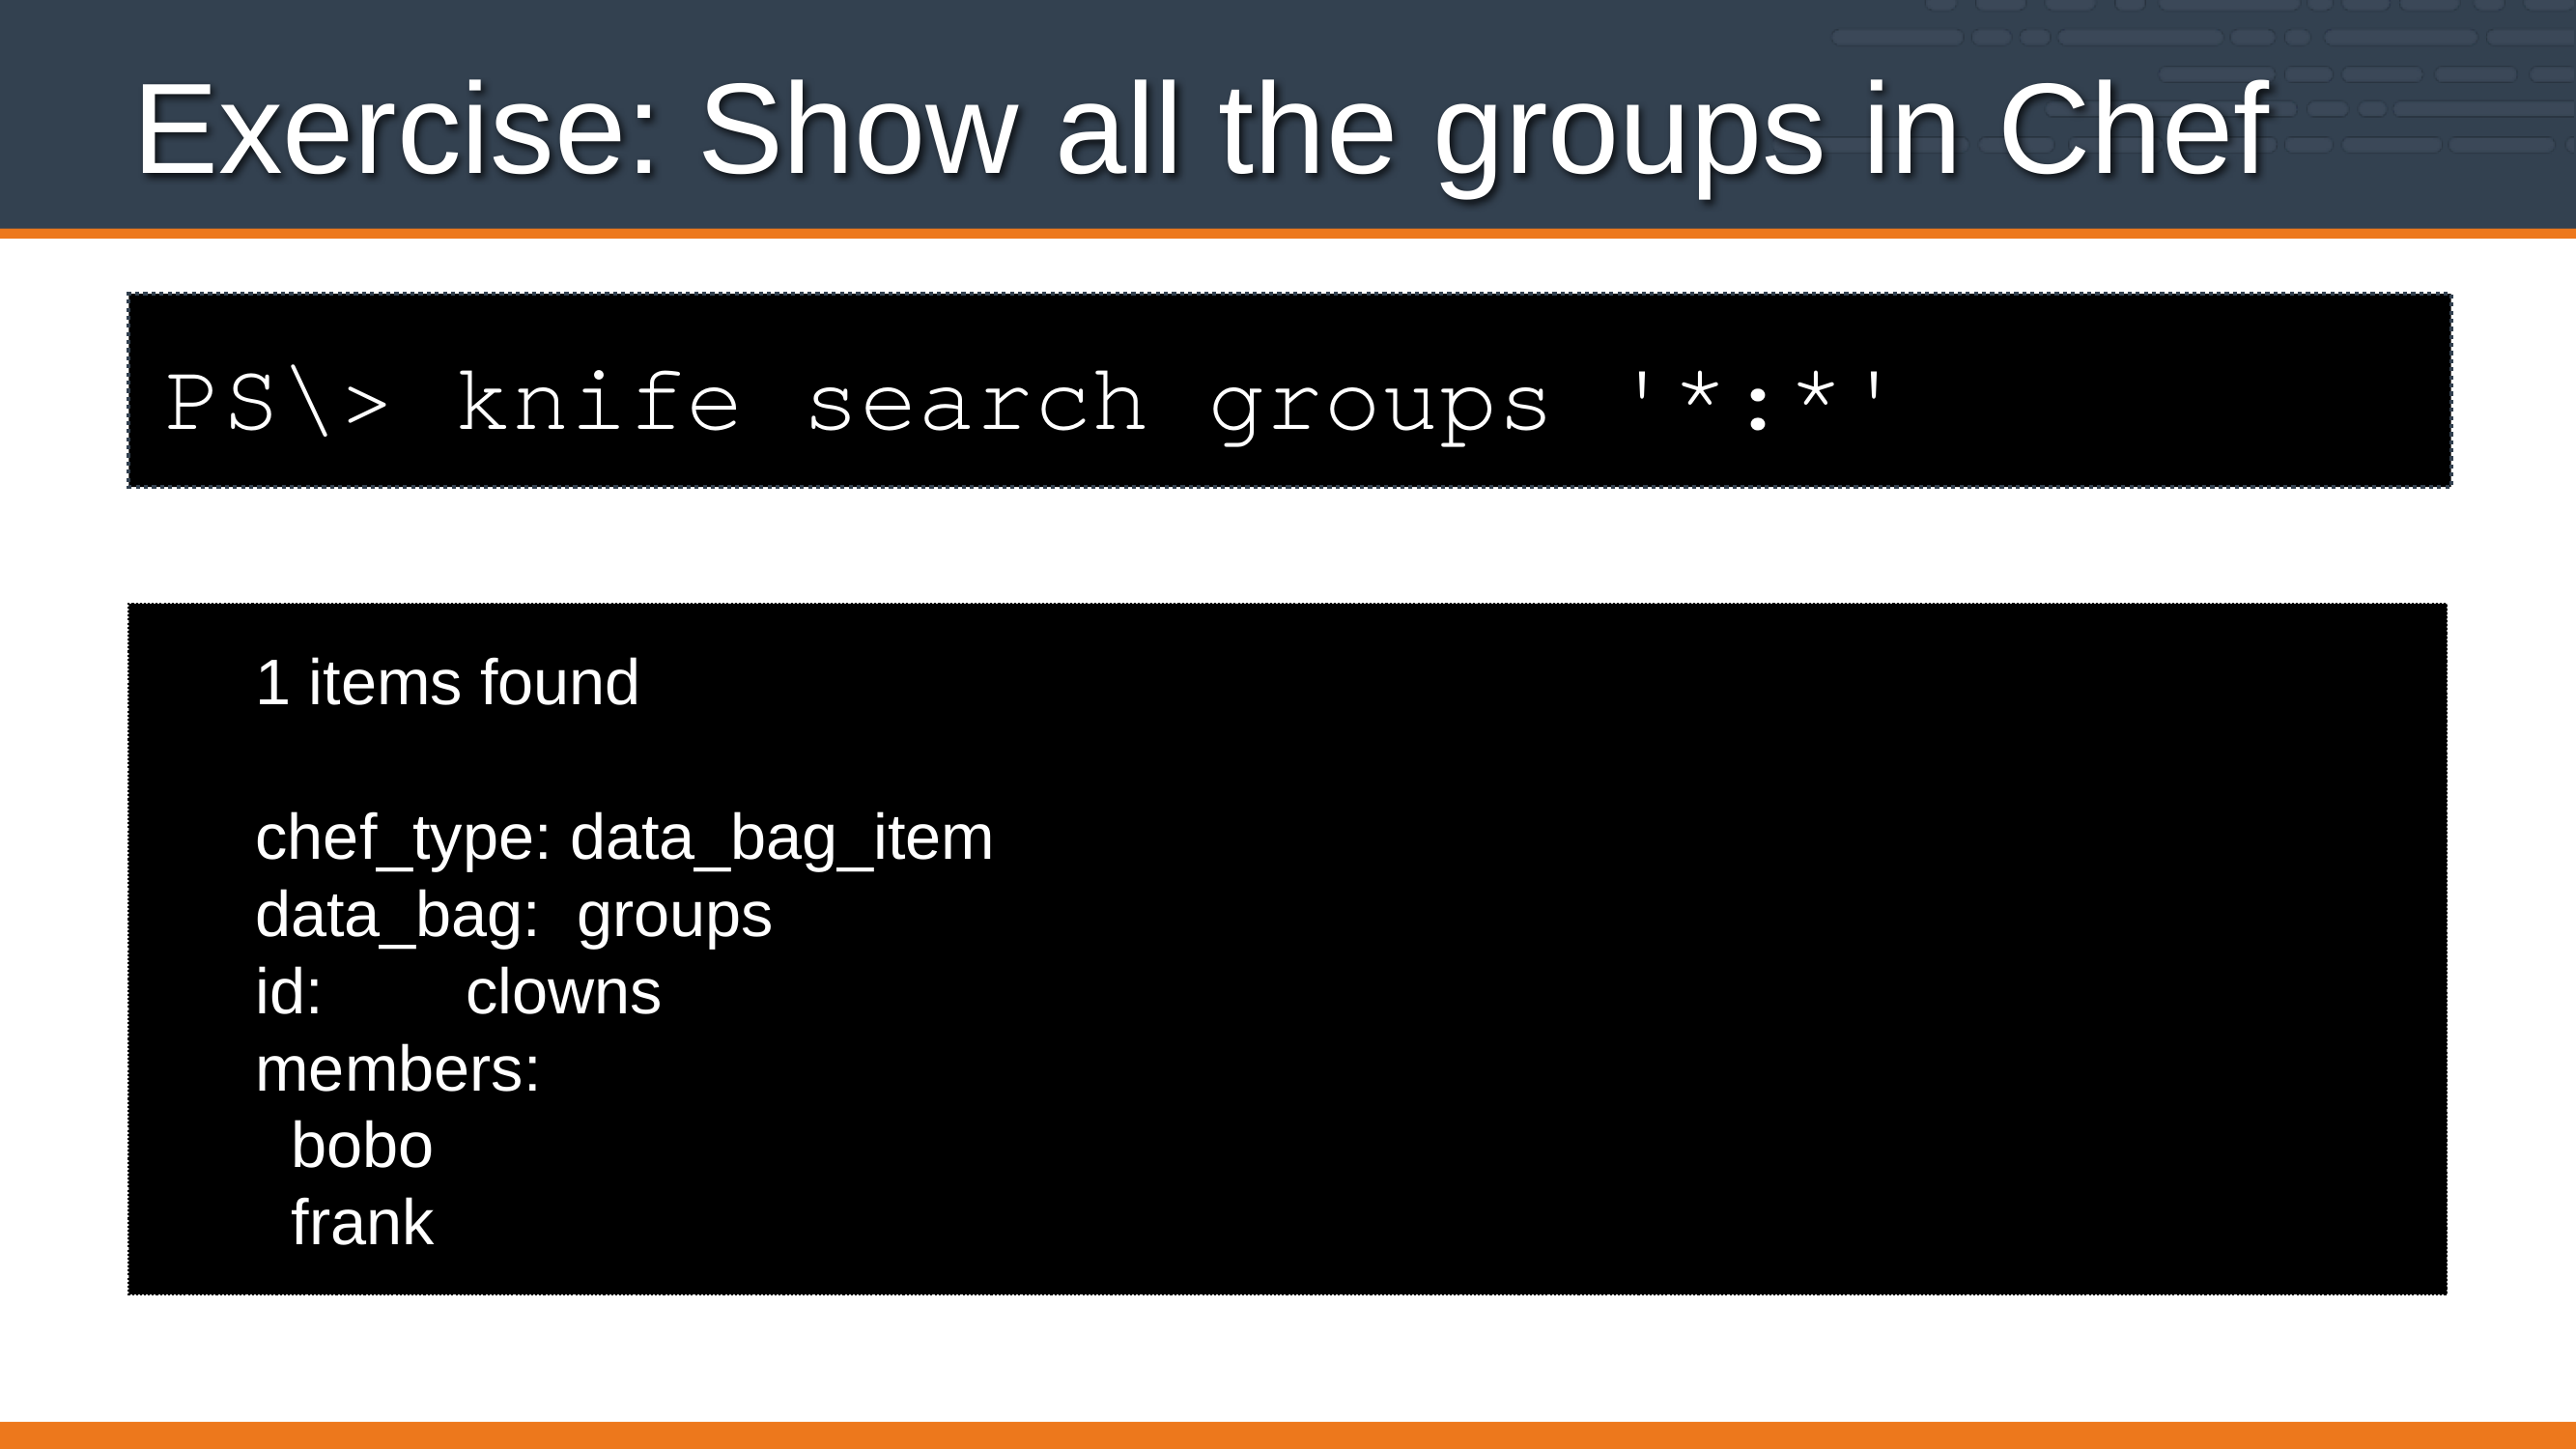

# Exercise: Show all the groups in Chef
PS\> knife search groups '*:*'
1 items found

chef_type: data_bag_item
data_bag:  groups
id:        clowns
members:
  bobo
  frank